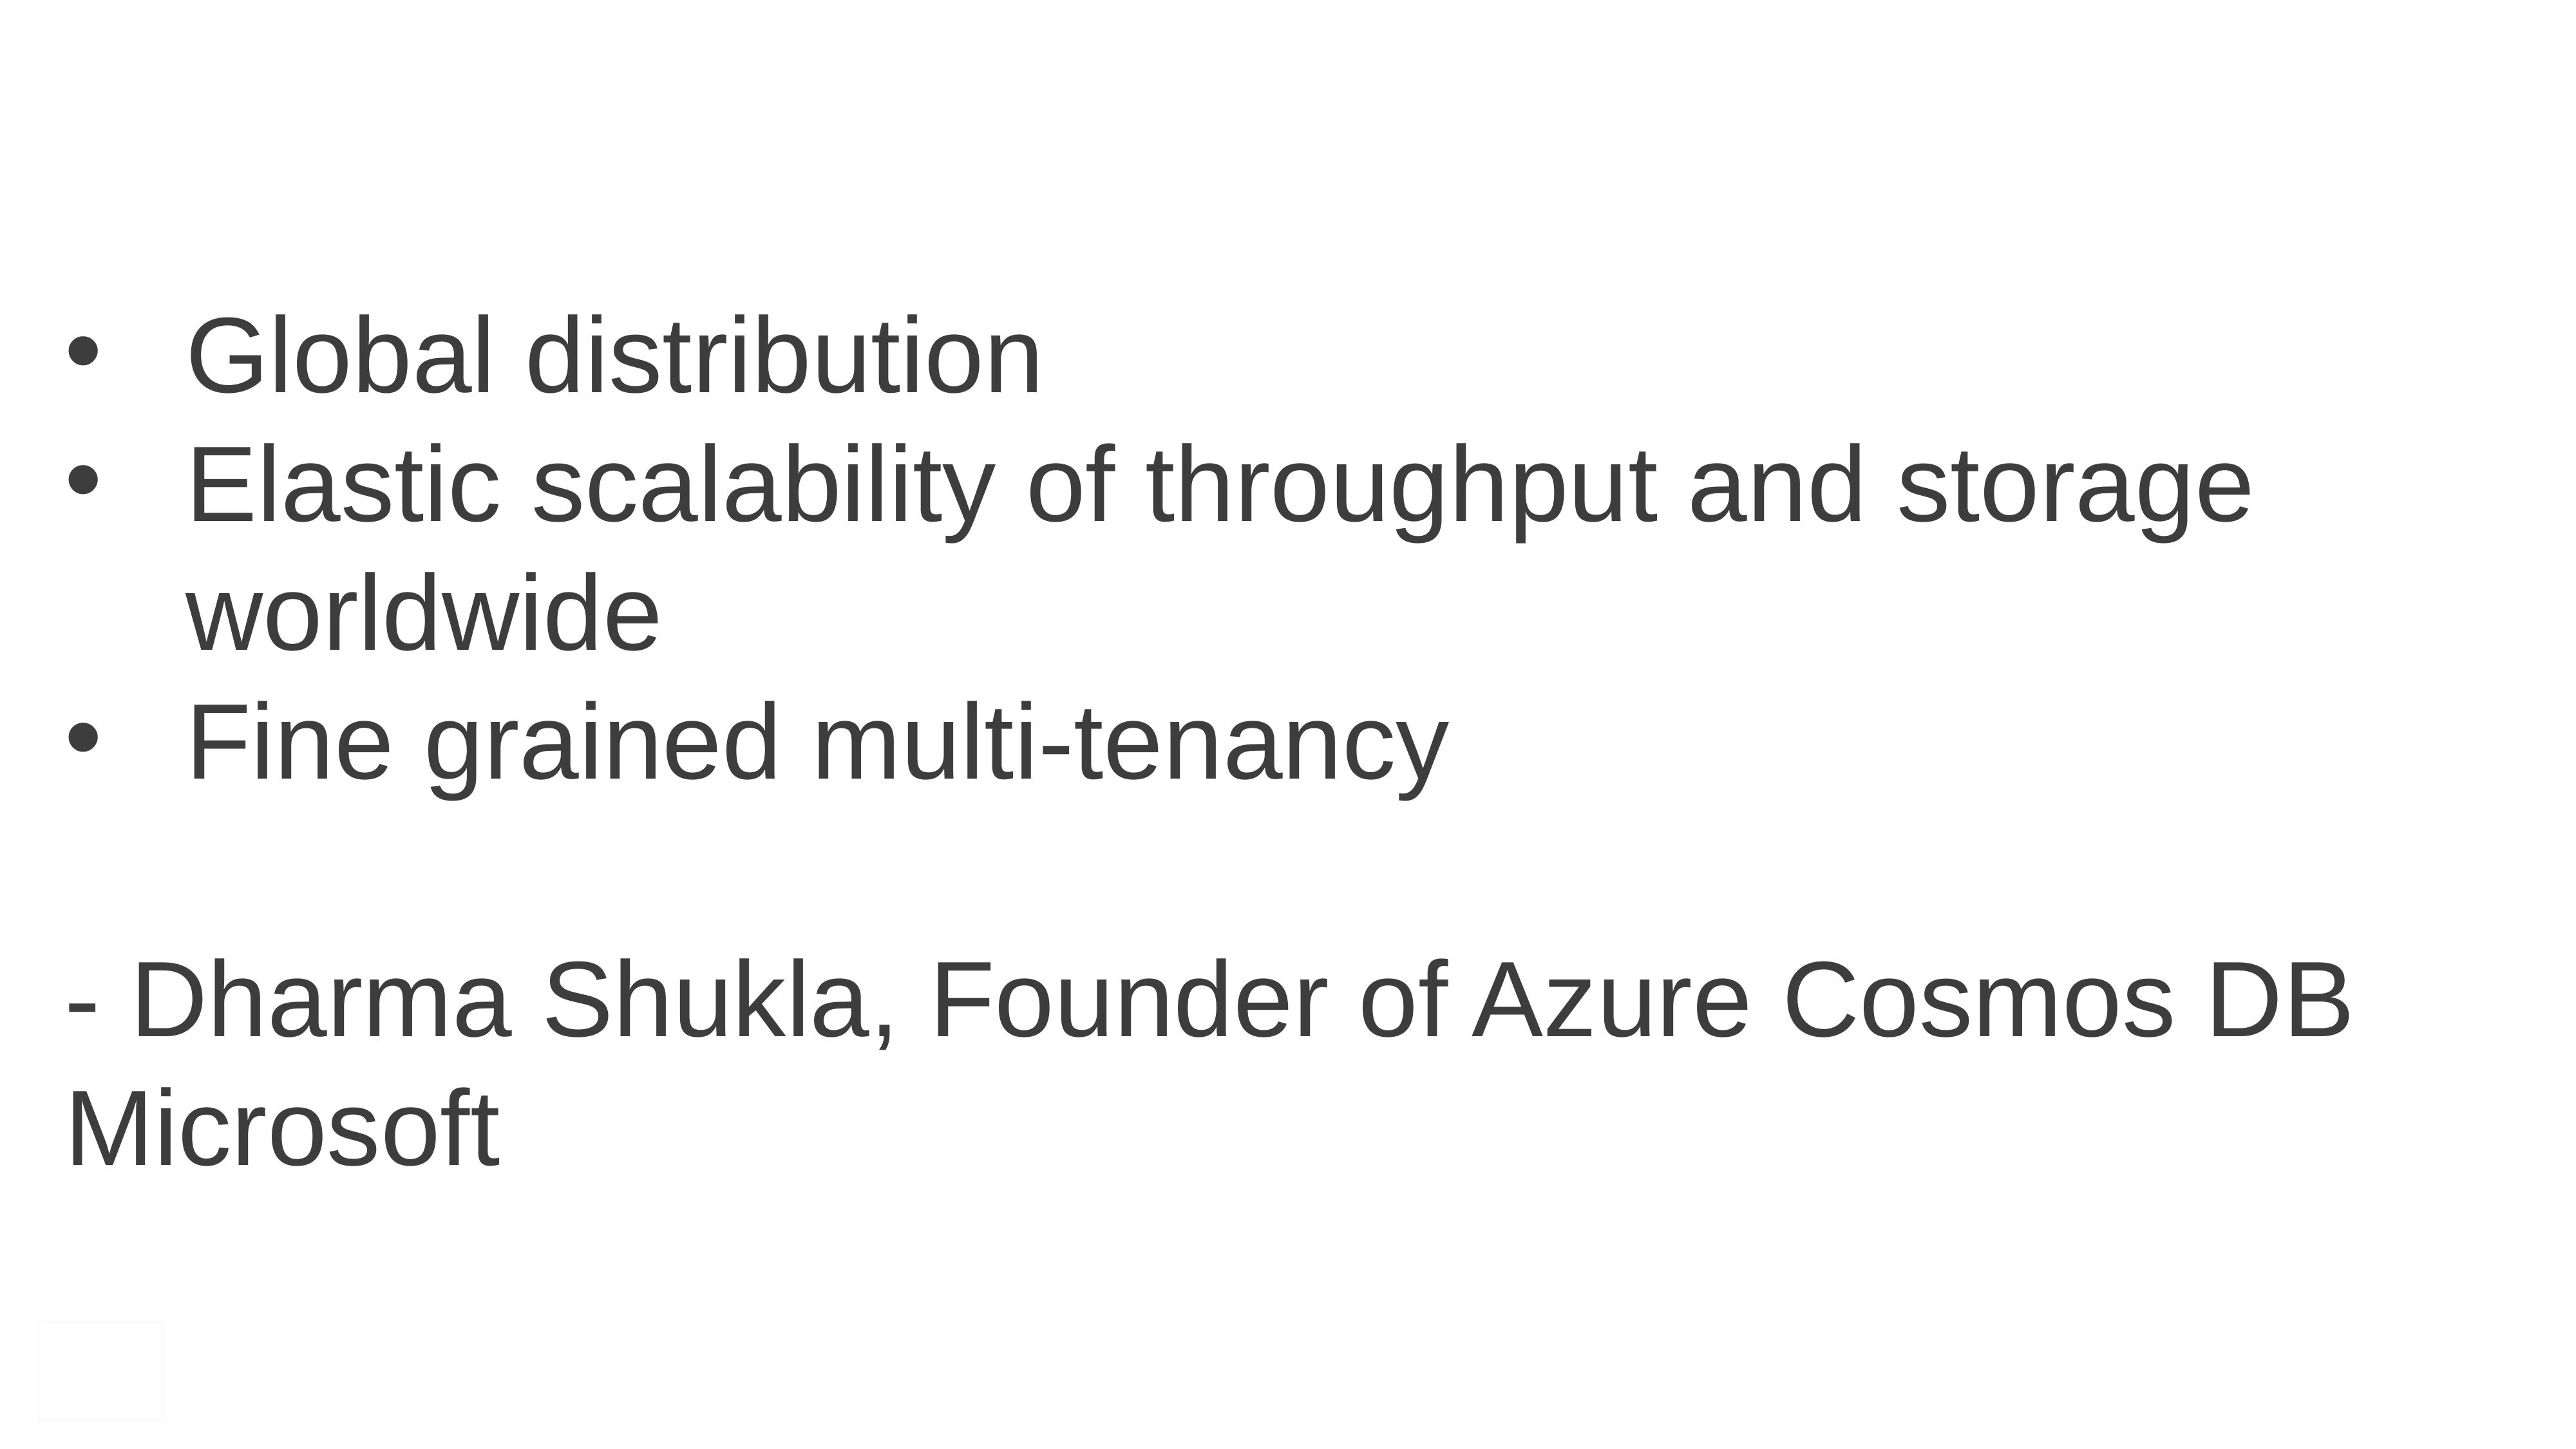

Global distribution
Elastic scalability of throughput and storage worldwide
Fine grained multi-tenancy

- Dharma Shukla, Founder of Azure Cosmos DB  Microsoft